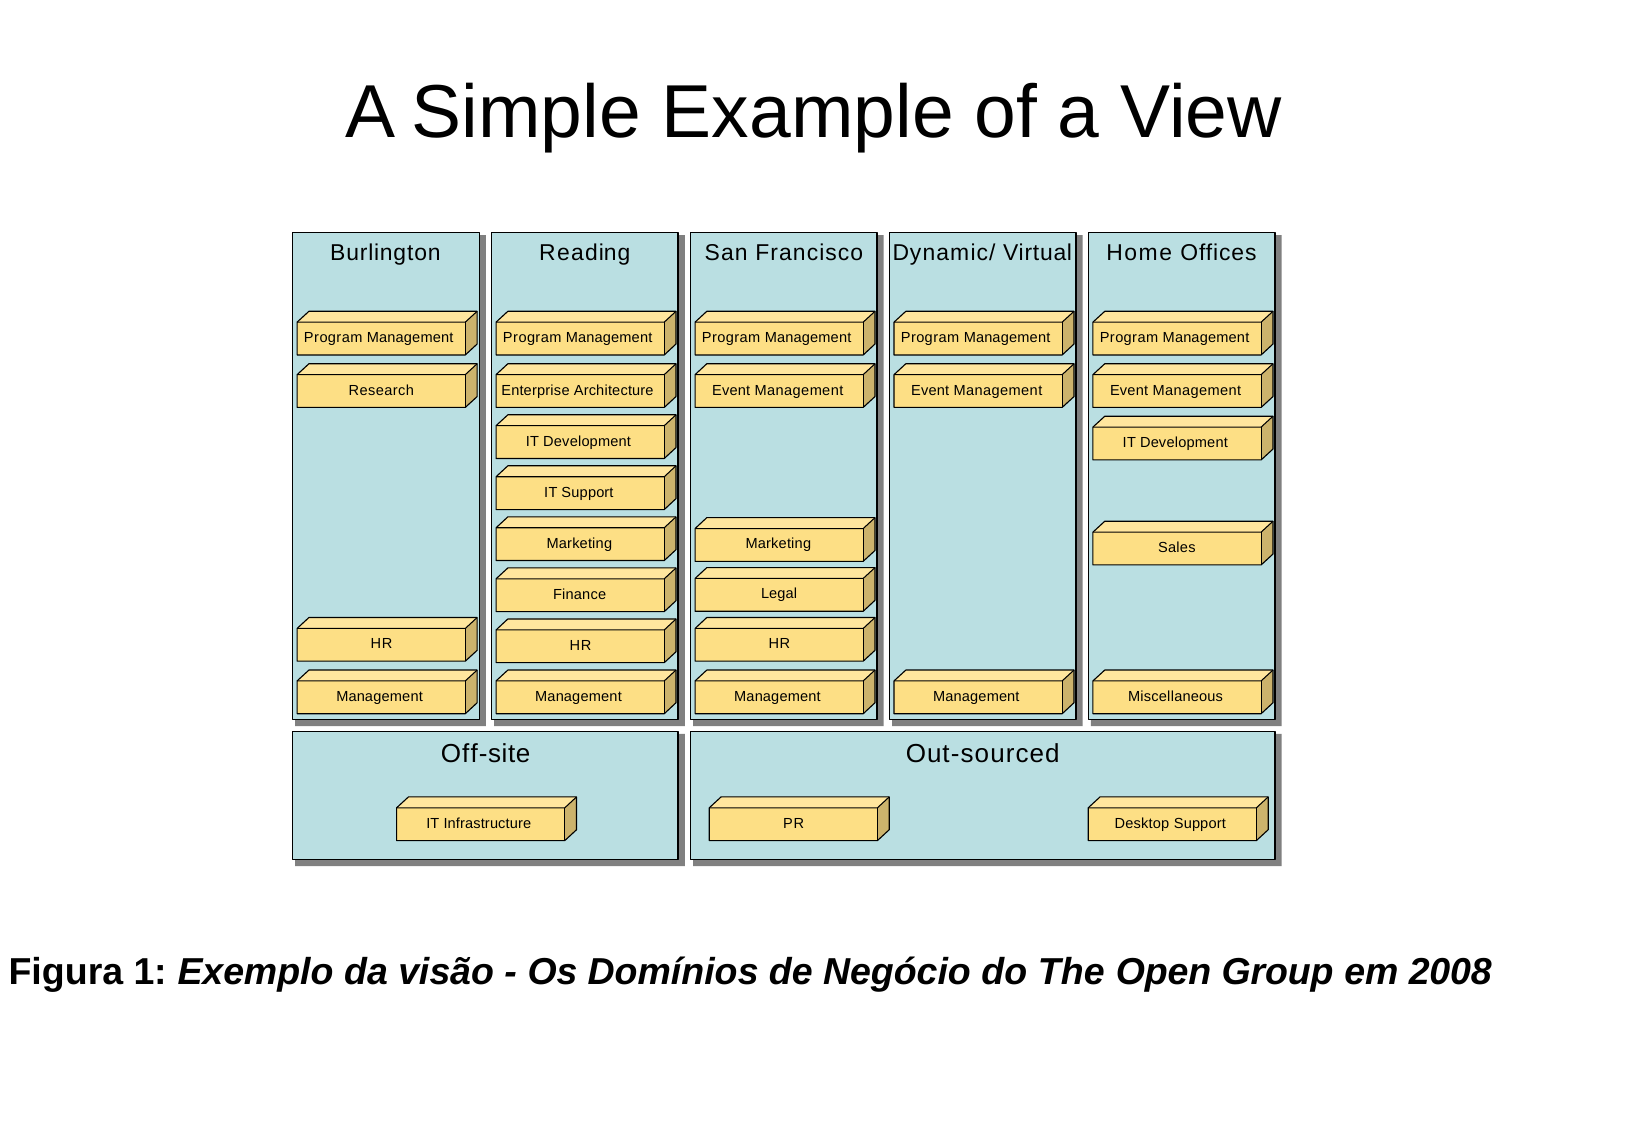

# A Simple Example of a View

Burlington
Reading
San Francisco
Dynamic/ Virtual
Home Offices
Burlington
Reading
San Francisco
Dynamic/ Virtual
Home Offices

Program Management
Program Management
Program Management
Program Management
Program Management

Research
Enterprise Architecture
Event Management
Event Management
Event Management

IT Development
IT Development

IT Support

Marketing

Marketing
Sales

Legal
Finance

HR
HR
HR

Management
Management
Management
Management
Miscellaneous

Off-site
Out-sourced
Off-site
Out-sourced

IT Infrastructure
PR
Desktop Support
Figura 1: Exemplo da visão - Os Domínios de Negócio do The Open Group em 2008